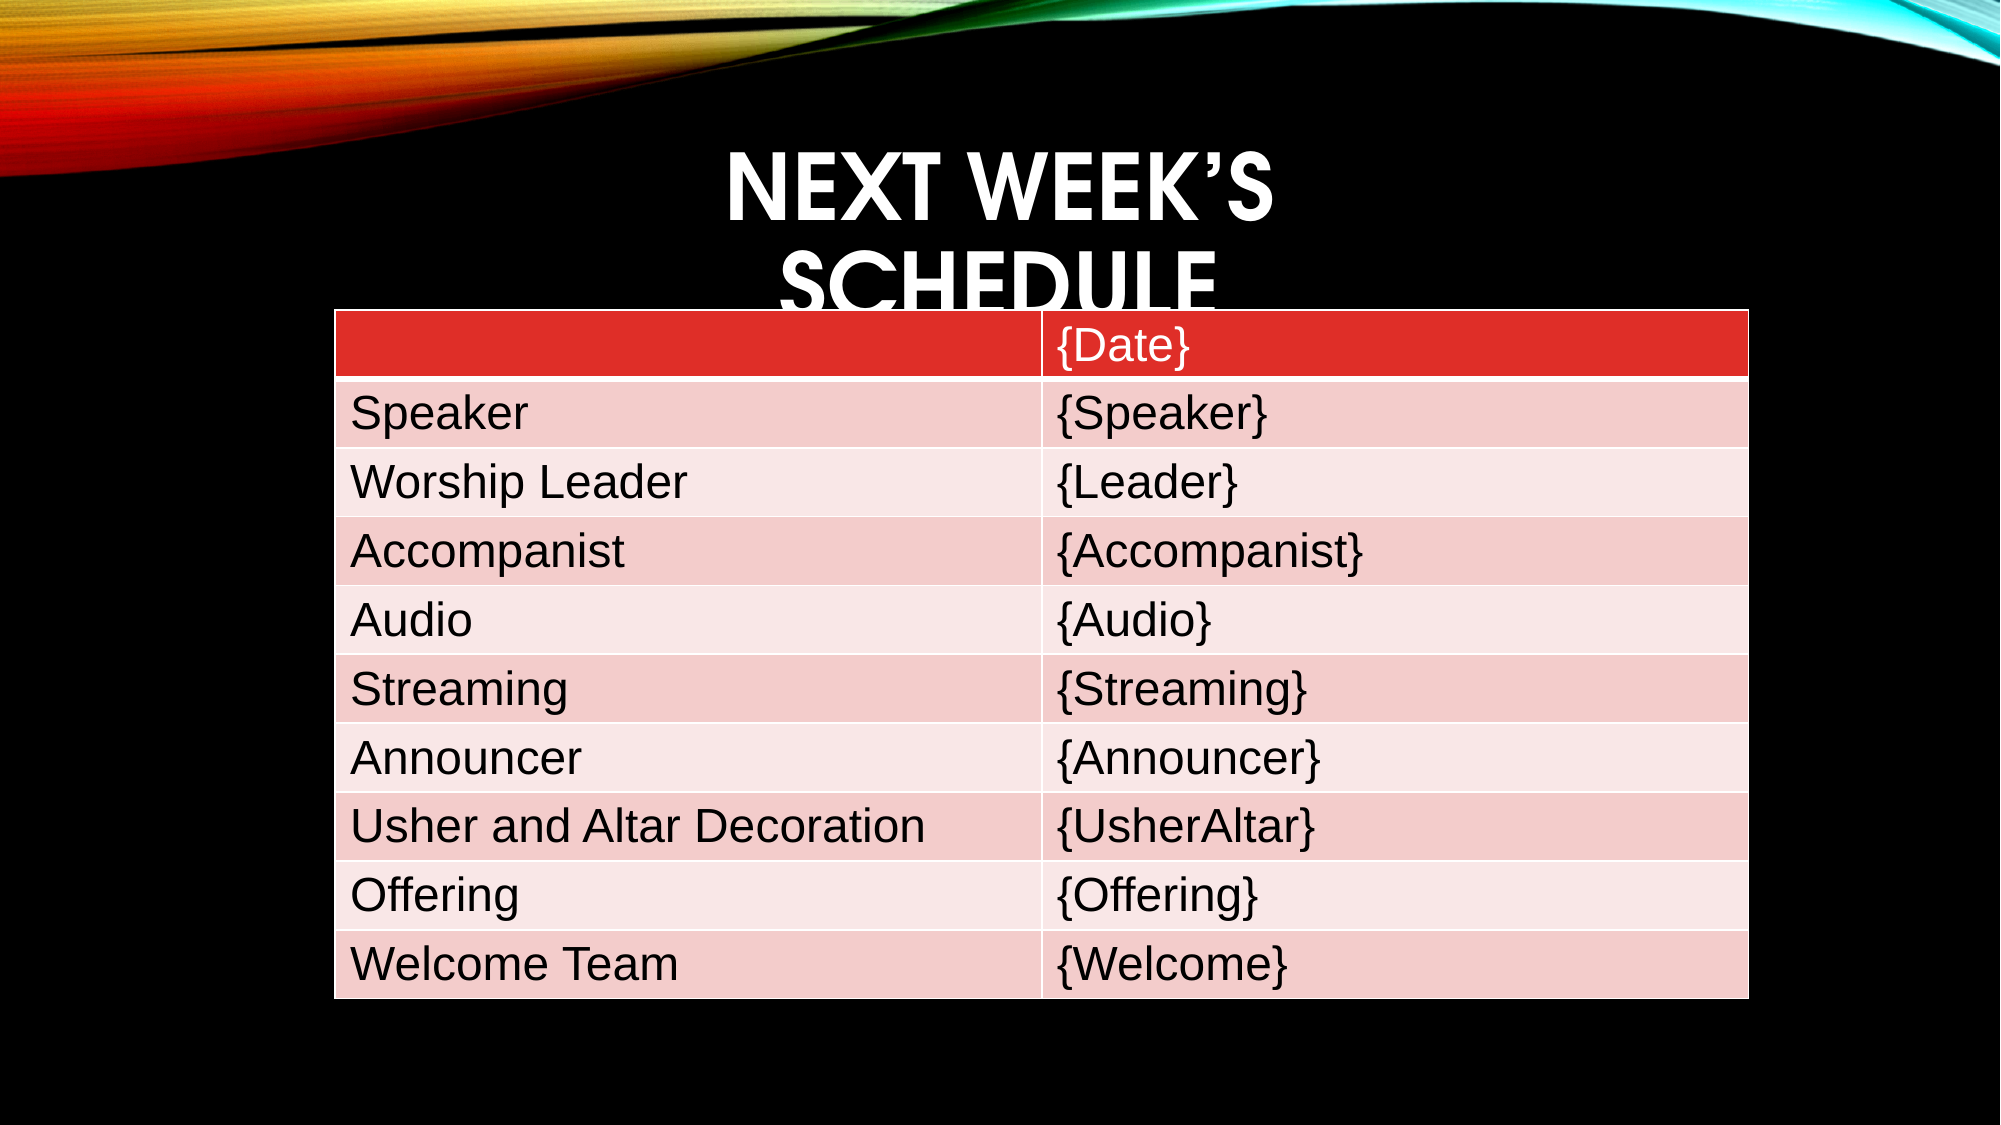

# NEXT WEEK’S SCHEDULE
|  | {Date} |
| --- | --- |
| Speaker | {Speaker} |
| Worship Leader | {Leader} |
| Accompanist | {Accompanist} |
| Audio | {Audio} |
| Streaming | {Streaming} |
| Announcer | {Announcer} |
| Usher and Altar Decoration | {UsherAltar} |
| Offering | {Offering} |
| Welcome Team | {Welcome} |